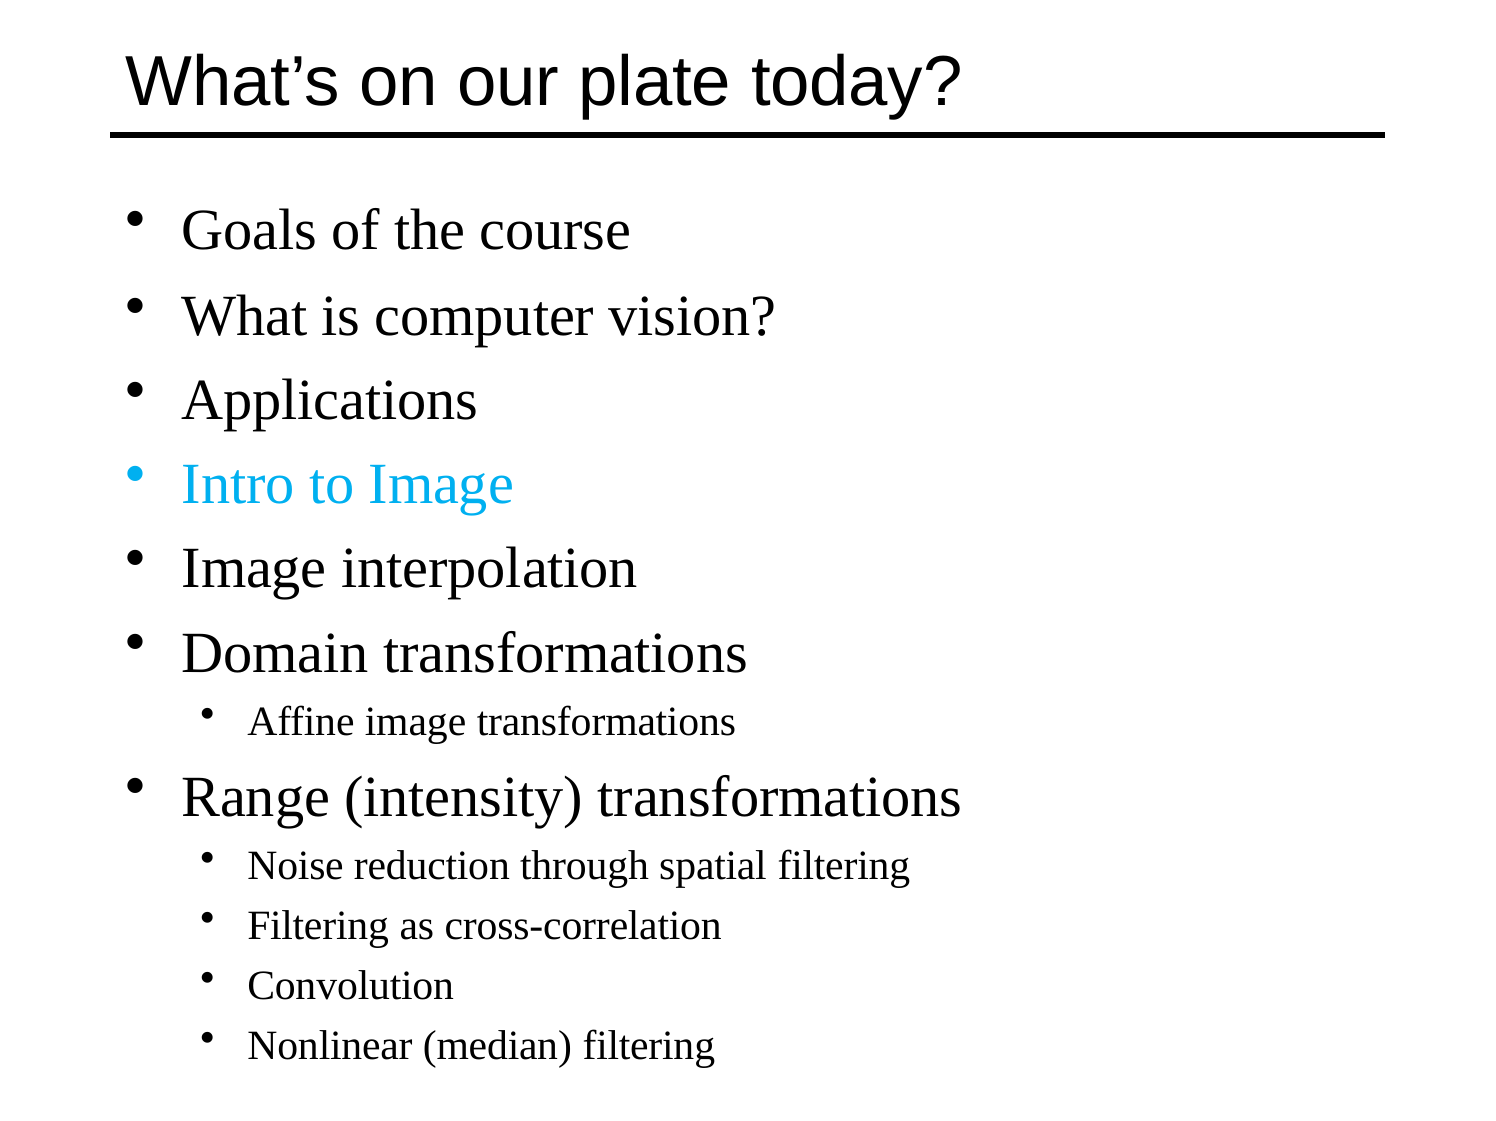

# What’s on our plate today?
Goals of the course
What is computer vision?
Applications
Intro to Image
Image interpolation
Domain transformations
Affine image transformations
Range (intensity) transformations
Noise reduction through spatial filtering
Filtering as cross-correlation
Convolution
Nonlinear (median) filtering